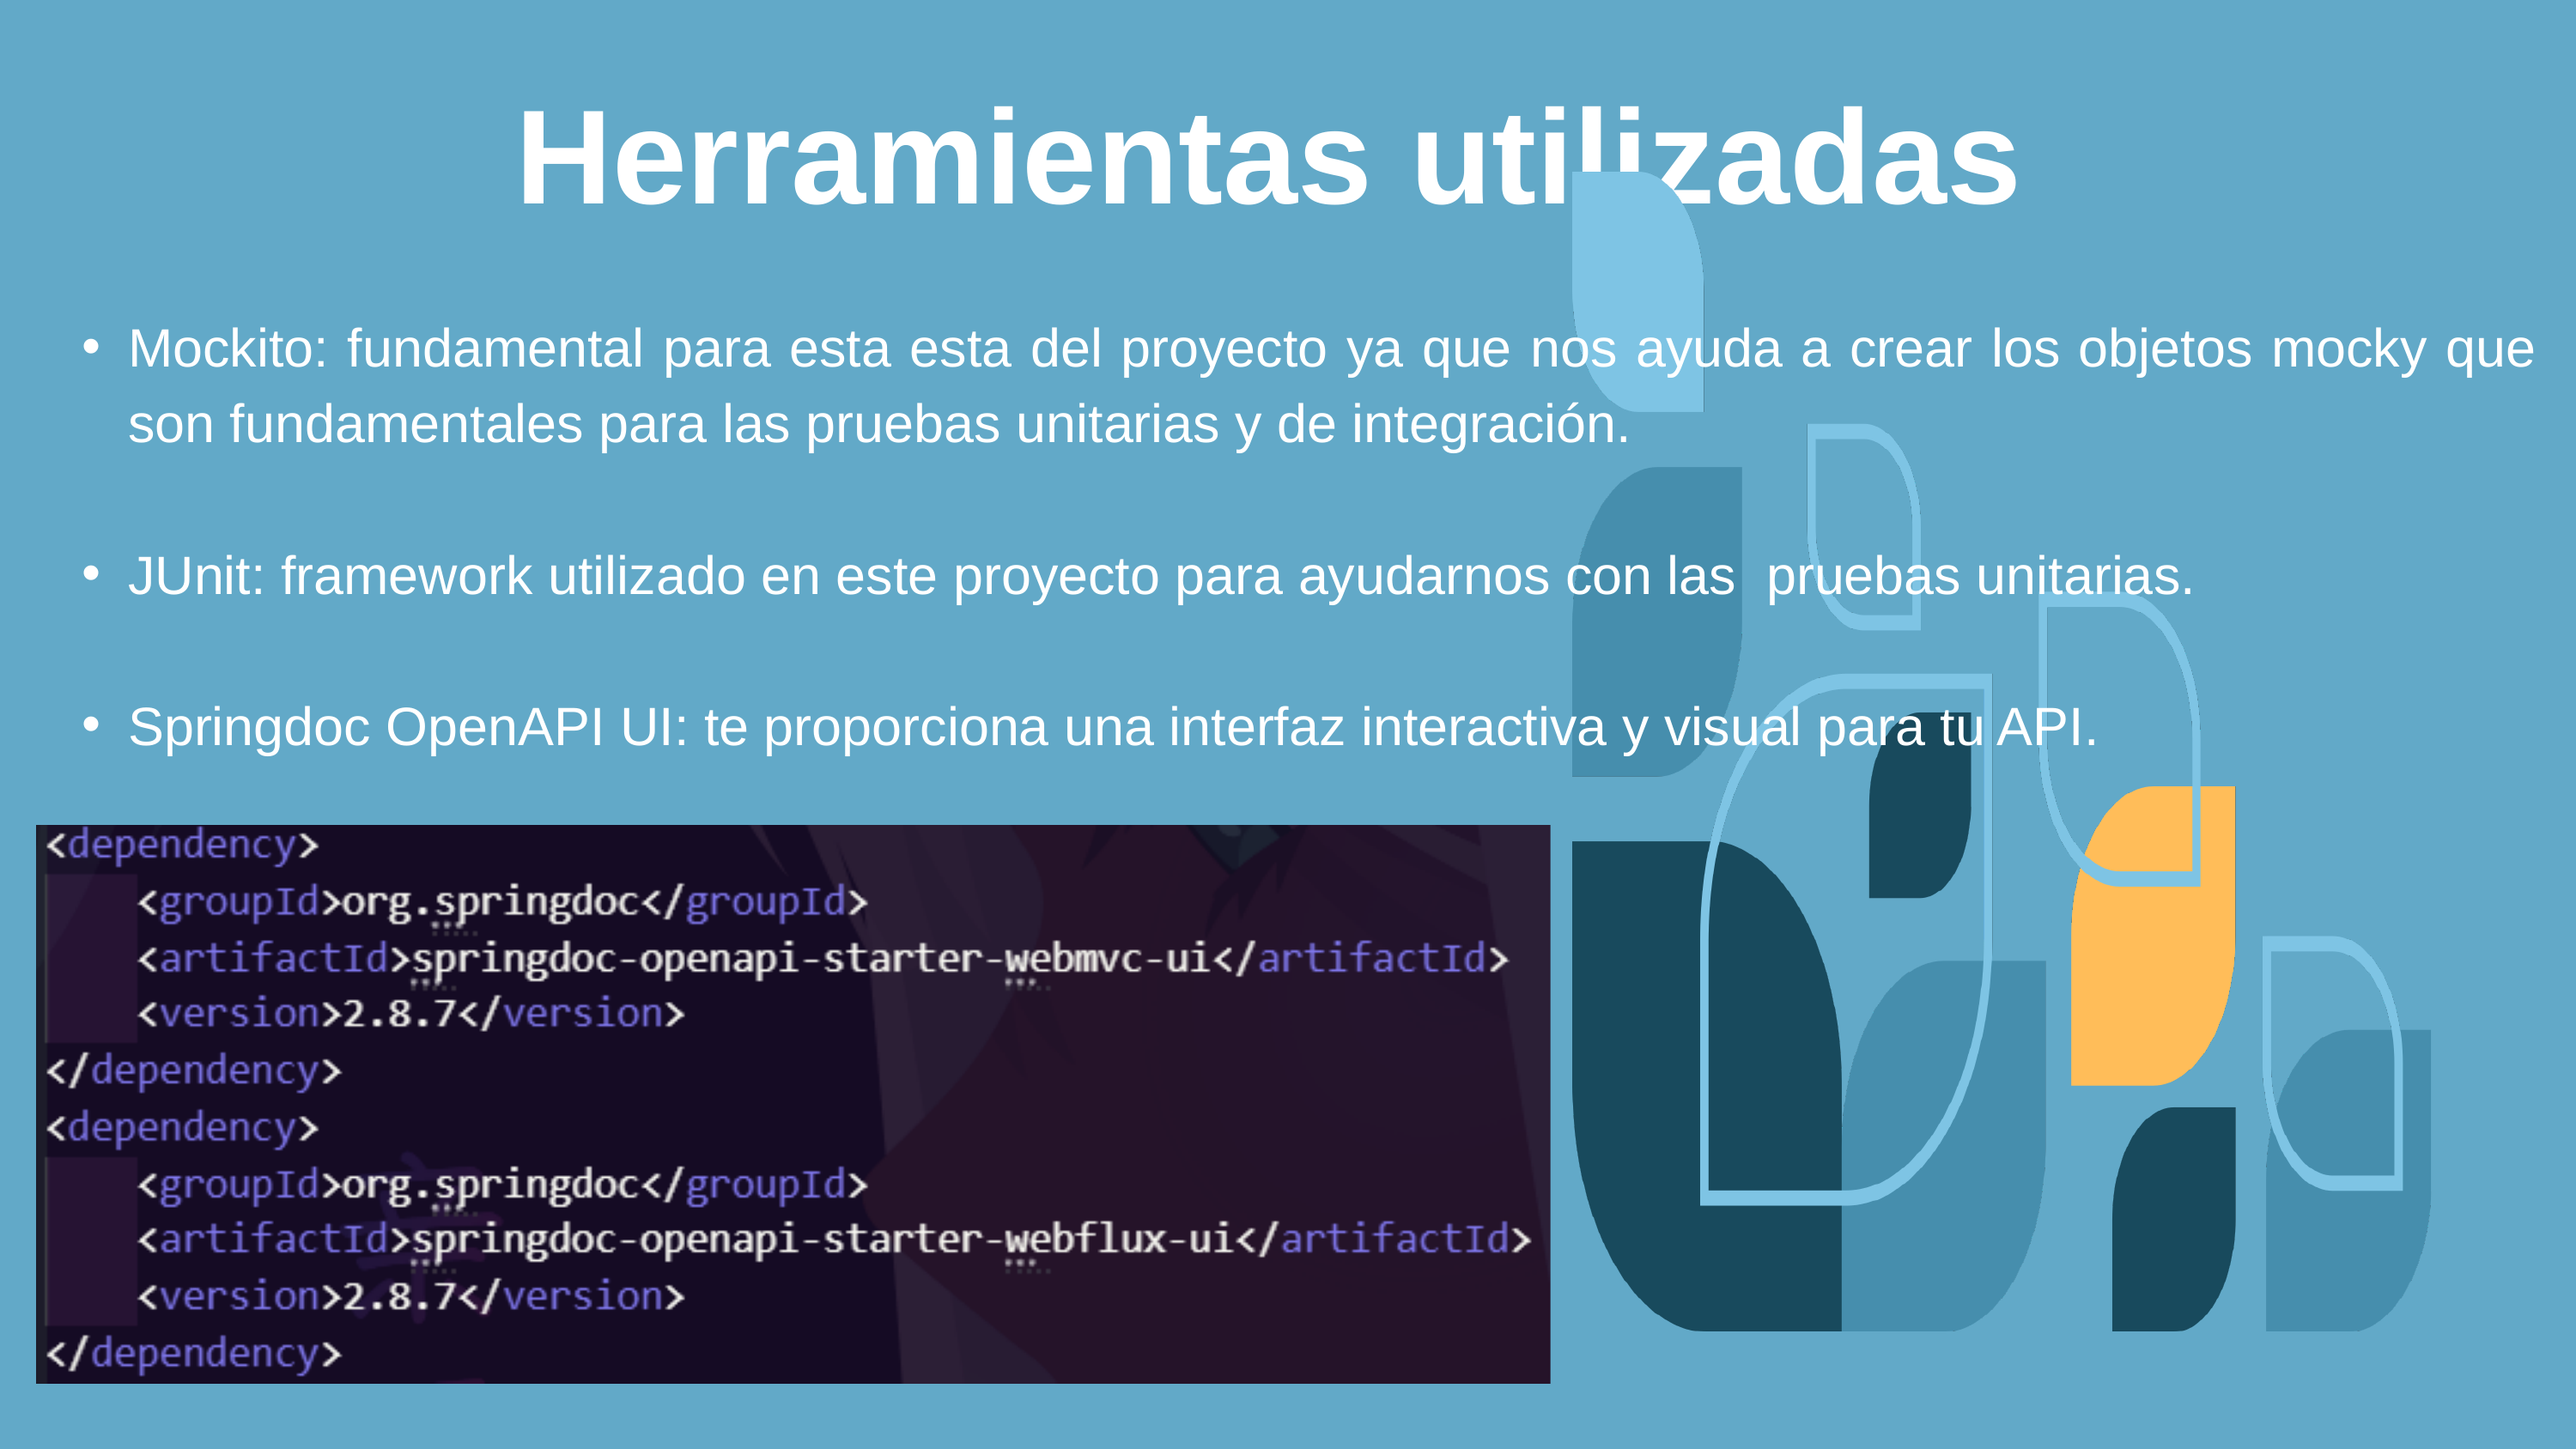

Herramientas utilizadas
Mockito: fundamental para esta esta del proyecto ya que nos ayuda a crear los objetos mocky que son fundamentales para las pruebas unitarias y de integración.

JUnit: framework utilizado en este proyecto para ayudarnos con las  pruebas unitarias.

Springdoc OpenAPI UI: te proporciona una interfaz interactiva y visual para tu API.